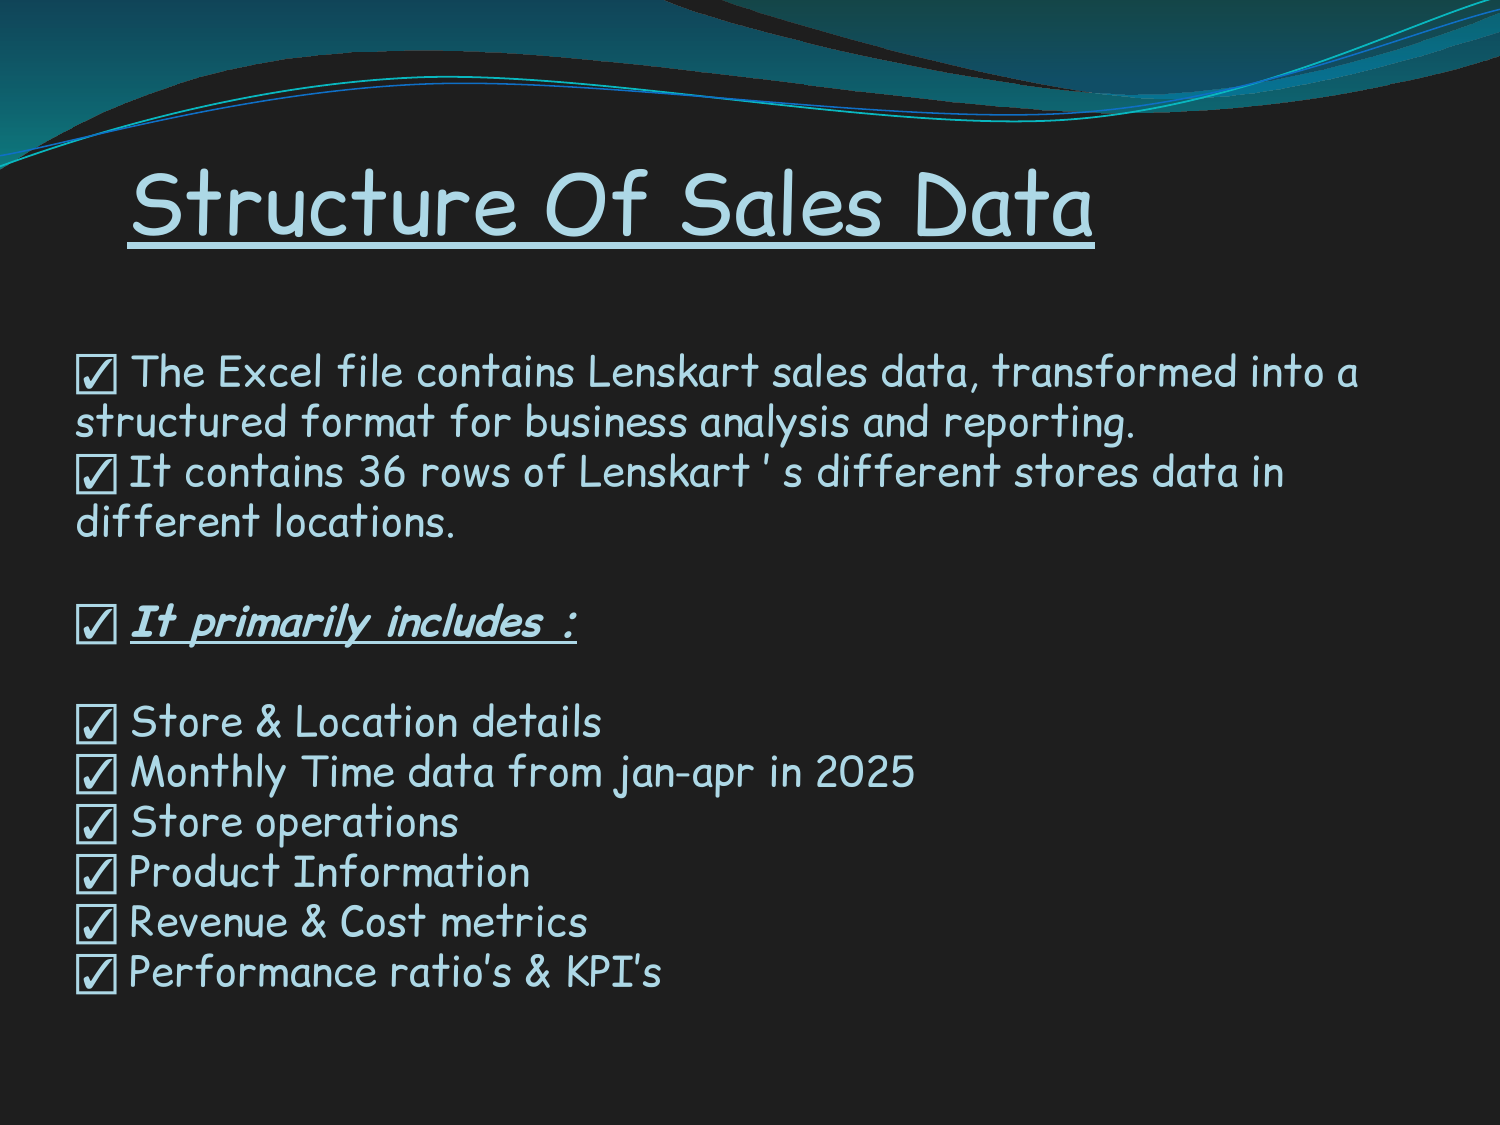

Structure Of Sales Data
☑ The Excel file contains Lenskart sales data, transformed into a structured format for business analysis and reporting.
☑ It contains 36 rows of Lenskart ’ s different stores data in different locations.

☑ It primarily includes :

☑ Store & Location details
☑ Monthly Time data from jan-apr in 2025
☑ Store operations
☑ Product Information
☑ Revenue & Cost metrics
☑ Performance ratio’s & KPI’s